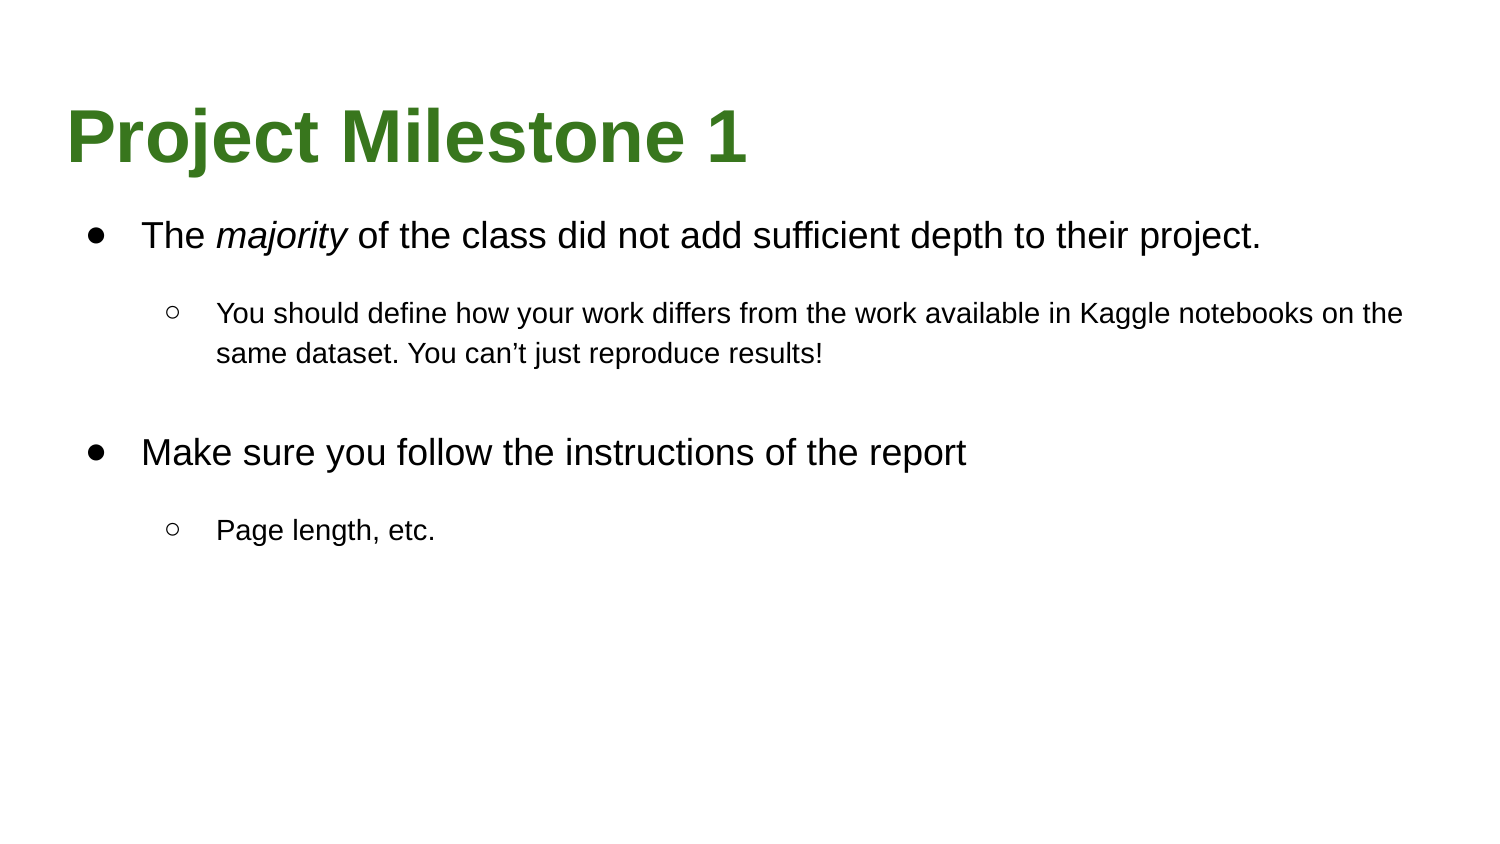

# Project Milestone 1
The majority of the class did not add sufficient depth to their project.
You should define how your work differs from the work available in Kaggle notebooks on the same dataset. You can’t just reproduce results!

Make sure you follow the instructions of the report
Page length, etc.